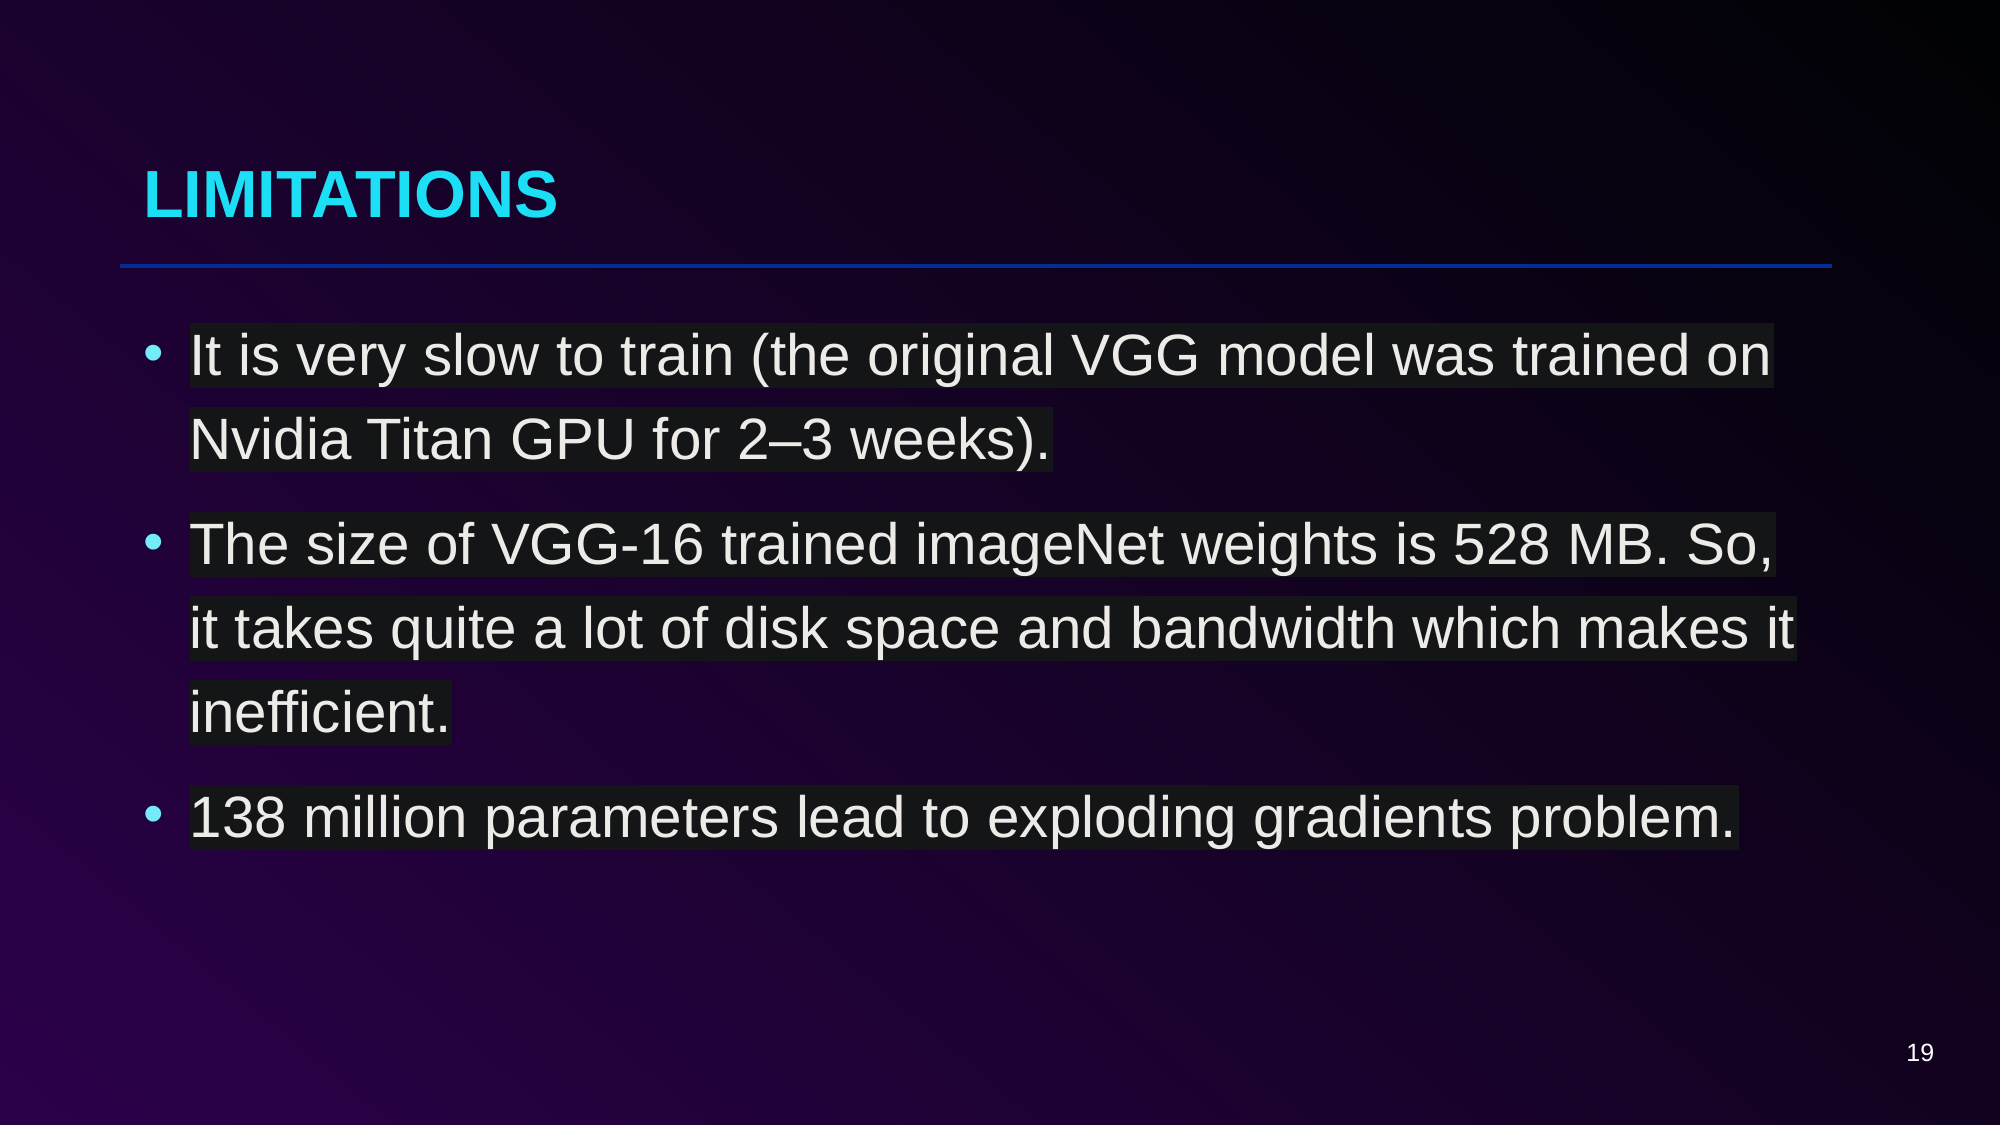

# Limitations
It is very slow to train (the original VGG model was trained on Nvidia Titan GPU for 2–3 weeks).
The size of VGG-16 trained imageNet weights is 528 MB. So, it takes quite a lot of disk space and bandwidth which makes it inefficient.
138 million parameters lead to exploding gradients problem.

19